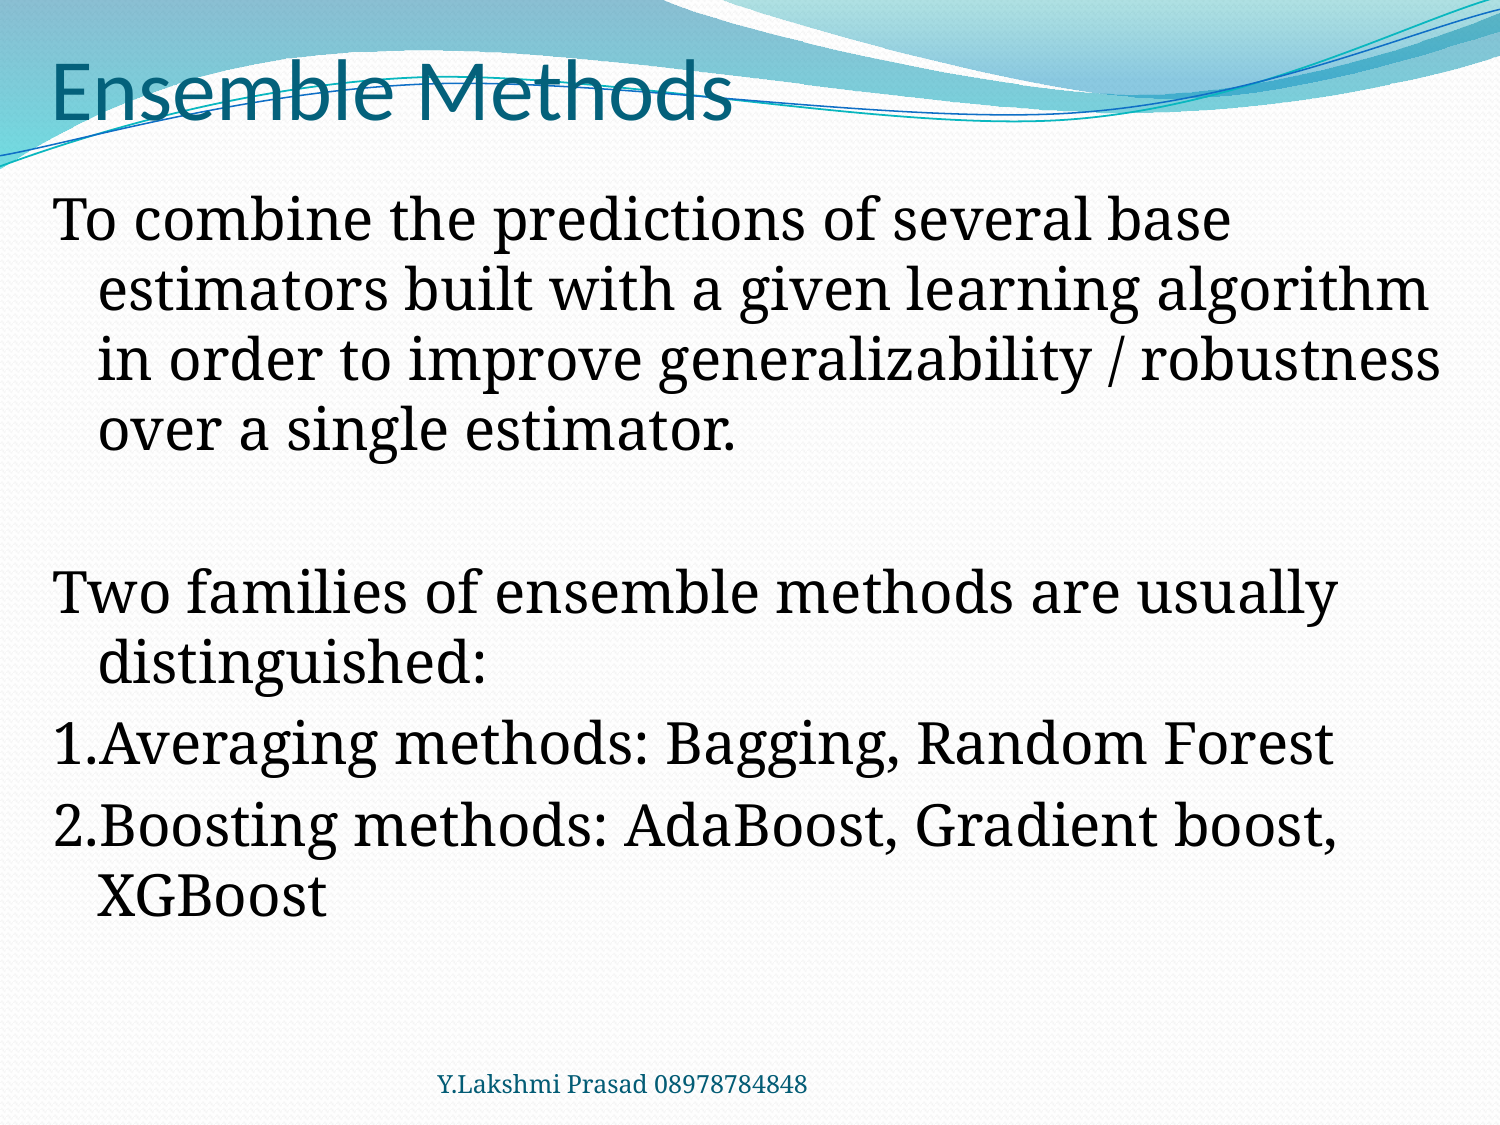

# Ensemble Methods
To combine the predictions of several base estimators built with a given learning algorithm in order to improve generalizability / robustness over a single estimator.

Two families of ensemble methods are usually distinguished:
1.Averaging methods: Bagging, Random Forest
2.Boosting methods: AdaBoost, Gradient boost, XGBoost

Y.Lakshmi Prasad 08978784848